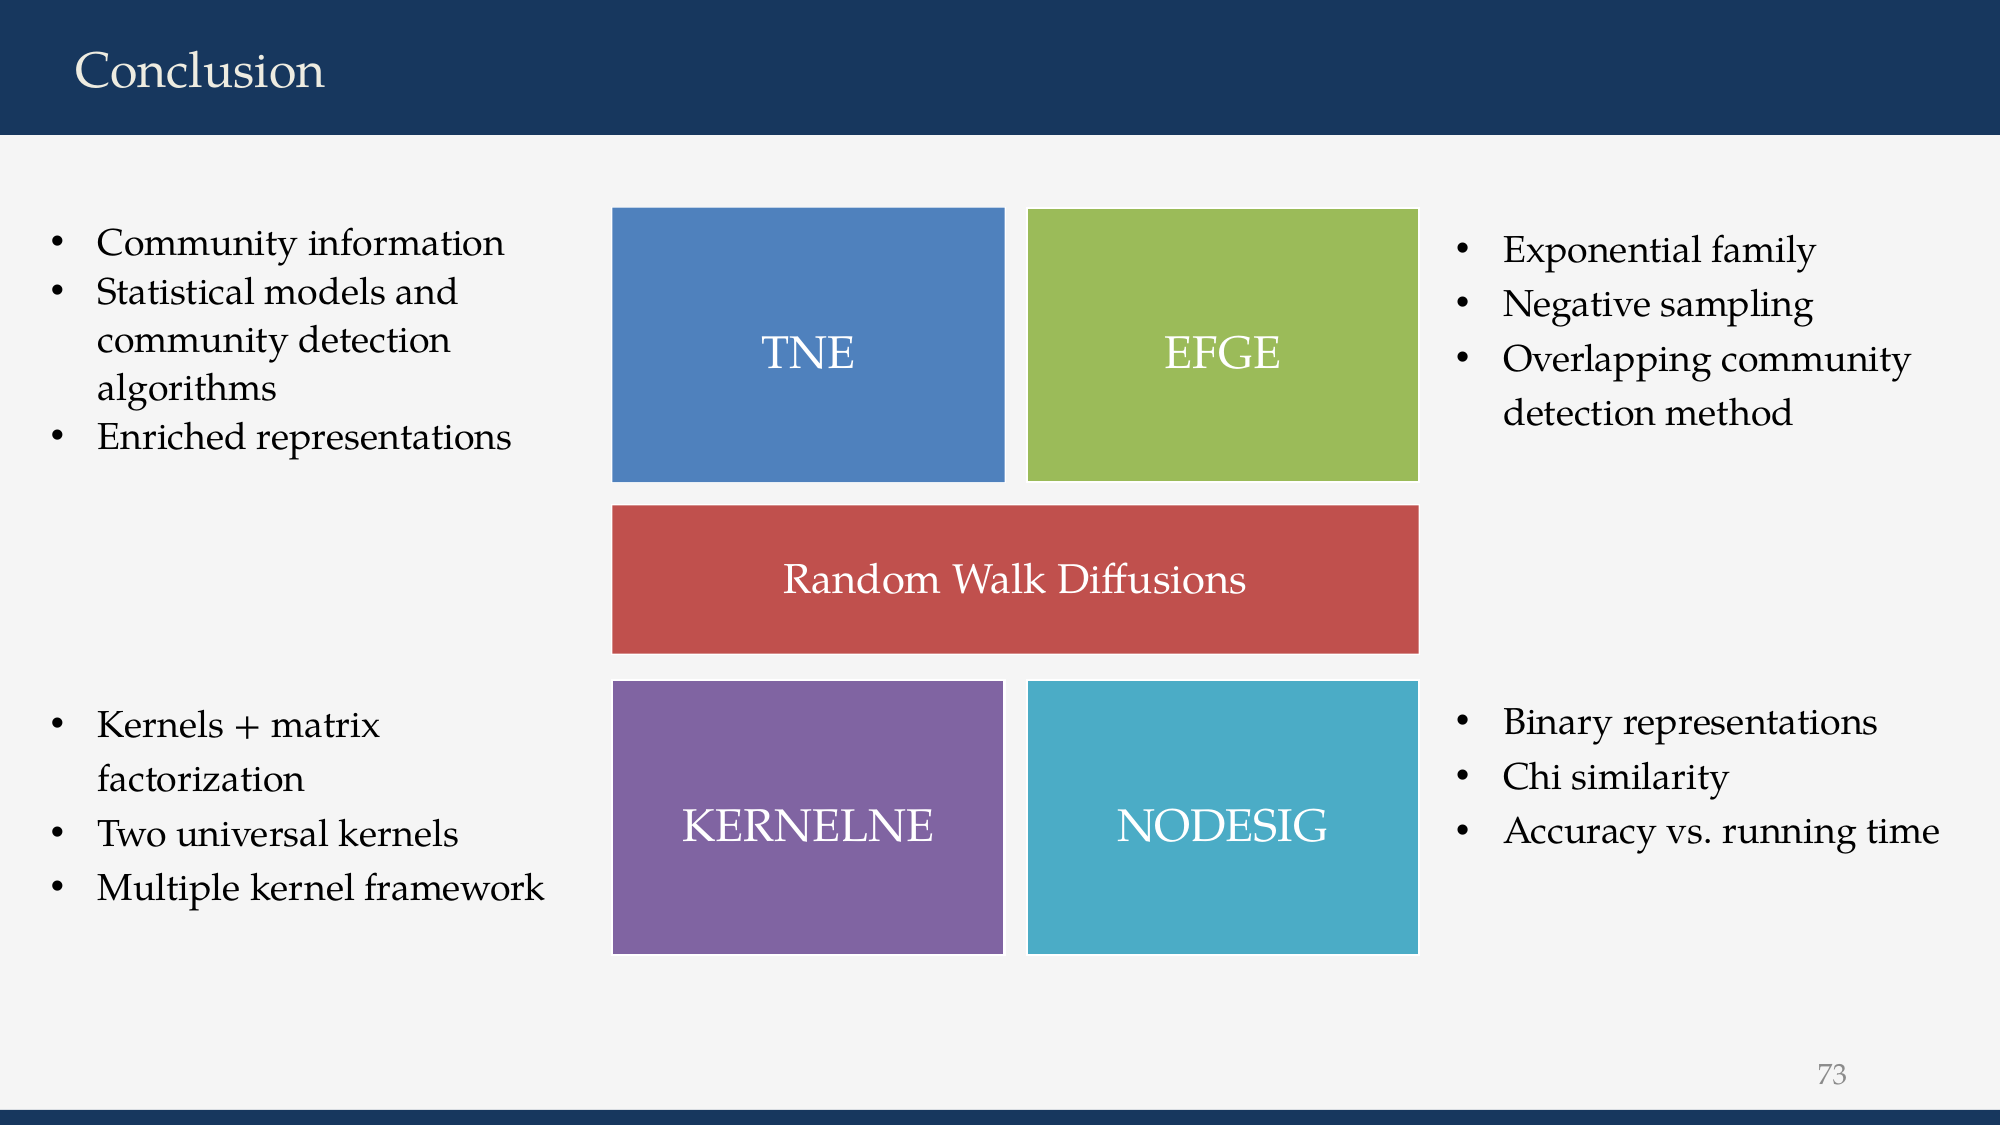

Conclusion
Community information
Statistical models and community detection algorithms
Enriched representations

TNE

EFGE
Exponential family
Negative sampling
Overlapping community detection method

Random Walk Diffusions

KernelNE

NodeSig
Binary representations
Chi similarity
Accuracy vs. running time
Kernels + matrix factorization
Two universal kernels
Multiple kernel framework
73